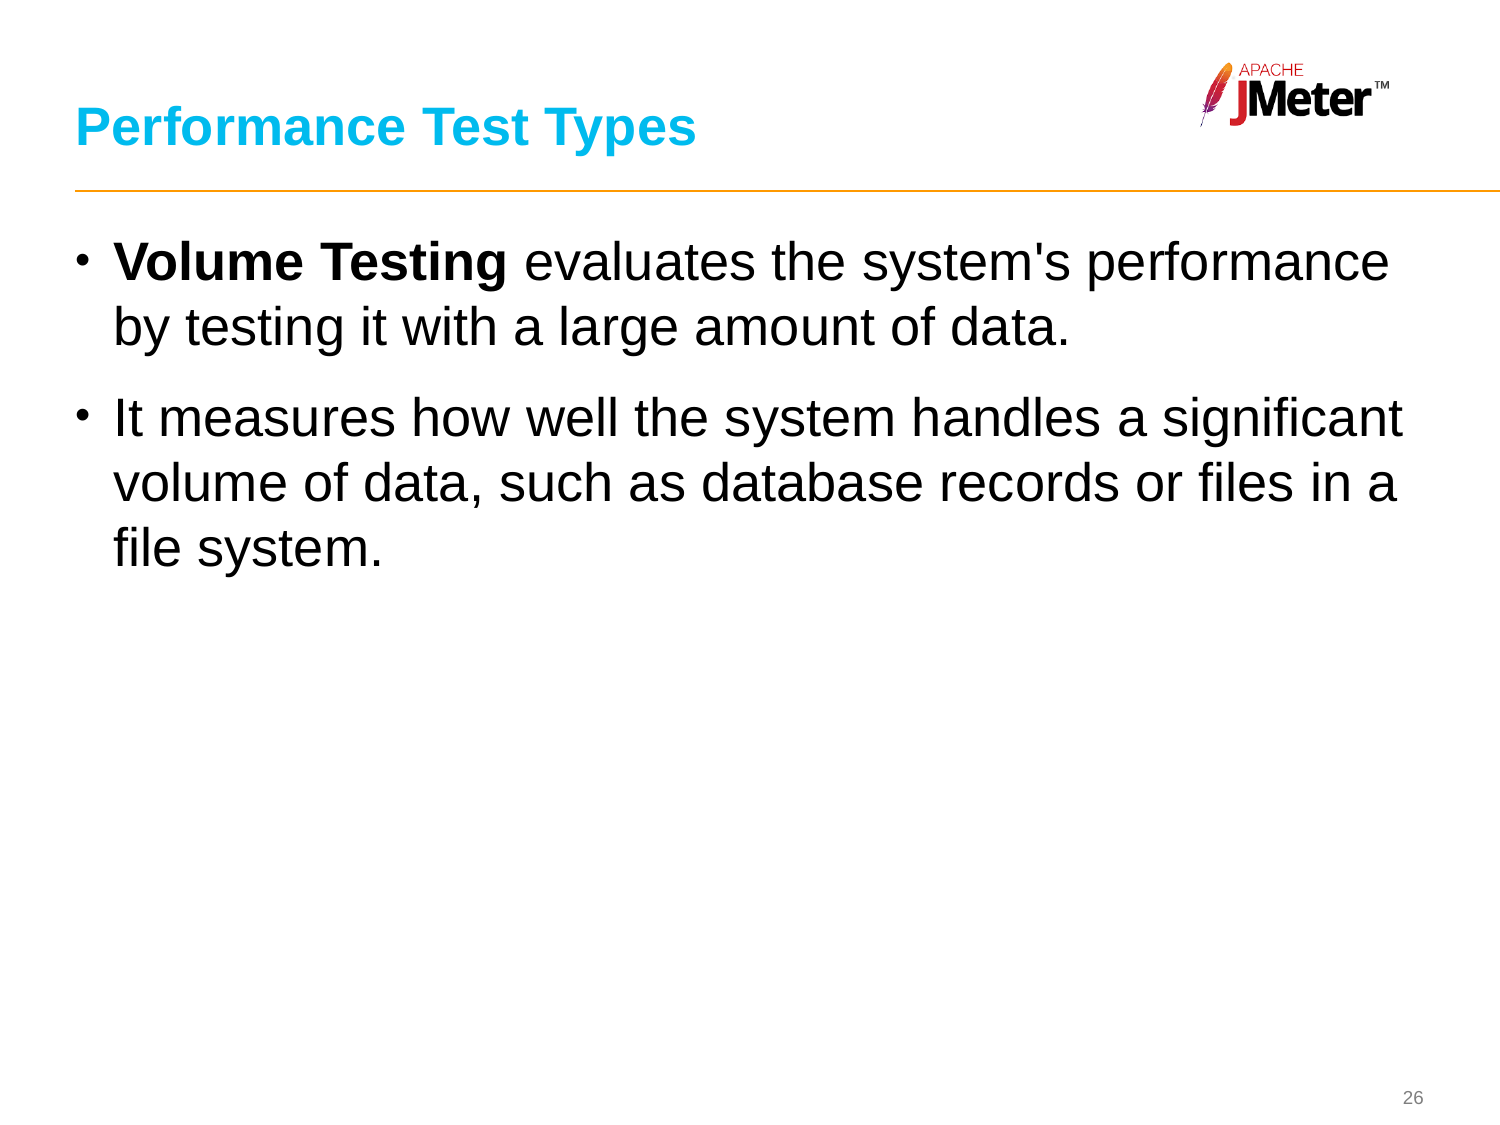

# Performance Test Types
Volume Testing evaluates the system's performance by testing it with a large amount of data.
It measures how well the system handles a significant volume of data, such as database records or files in a file system.